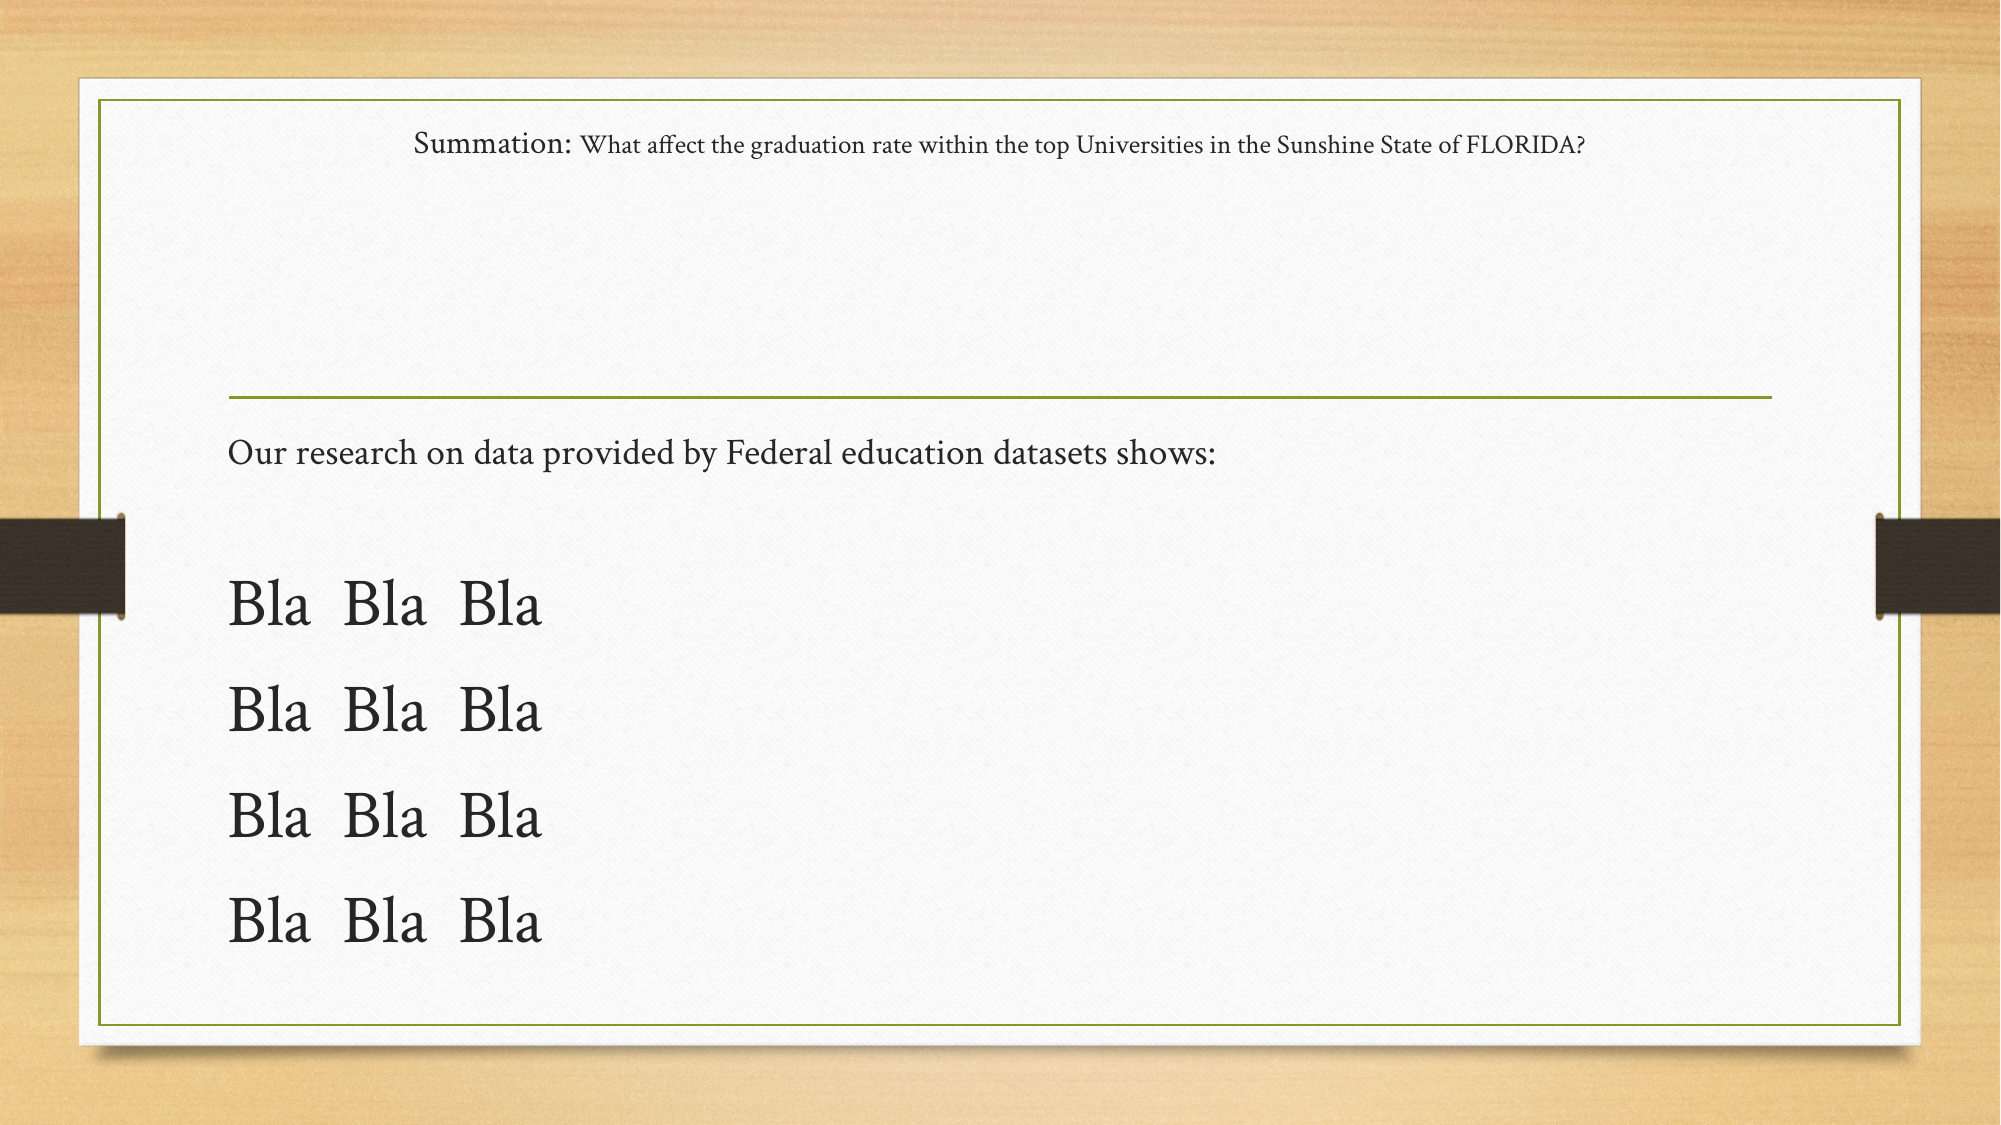

# Summation: What affect the graduation rate within the top Universities in the Sunshine State of FLORIDA?
Our research on data provided by Federal education datasets shows:

Bla  Bla  Bla
Bla  Bla  Bla
Bla  Bla  Bla
Bla  Bla  Bla